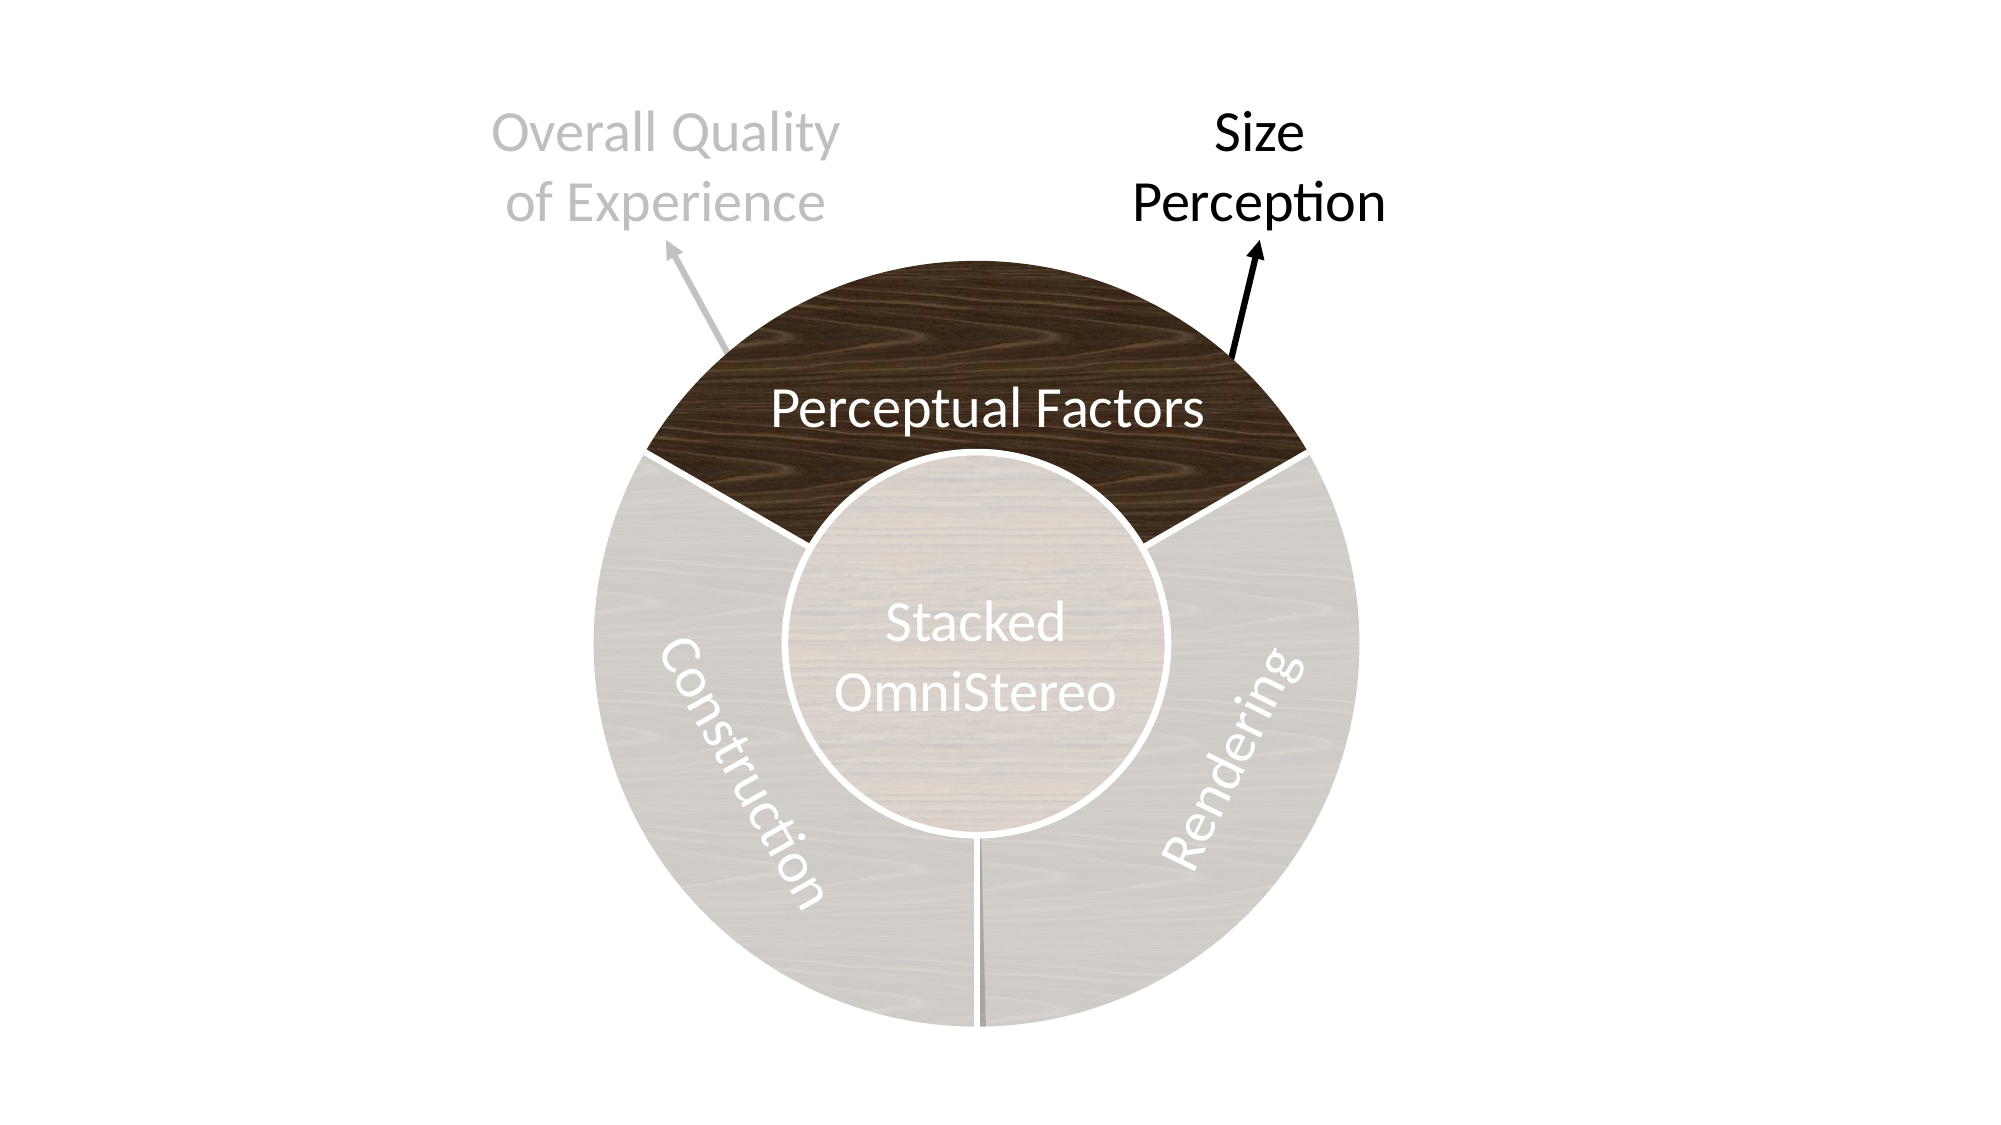

Overall Quality
of Experience
Size
Perception

Perceptual Factors

Stacked
OmniStereo
Rendering
Construction